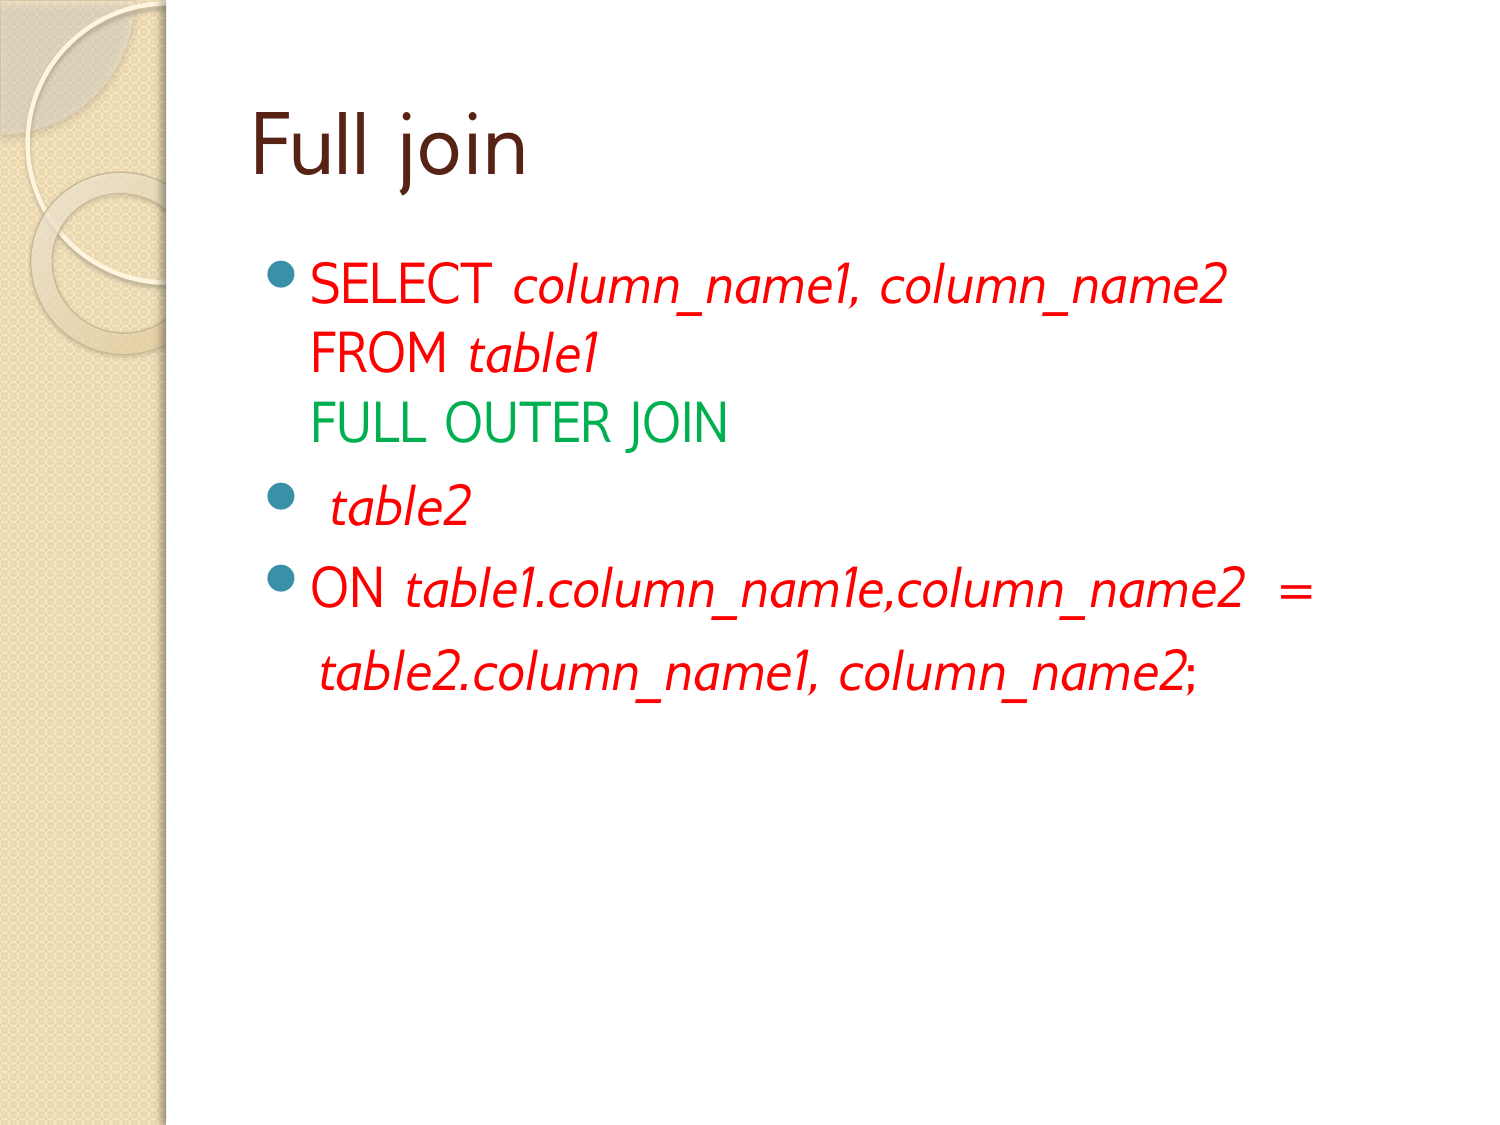

# Full join
SELECT column_name1, column_name2
FROM table1
FULL OUTER JOIN
 table2
ON table1.column_nam1e,column_name2  =
   table2.column_name1, column_name2;